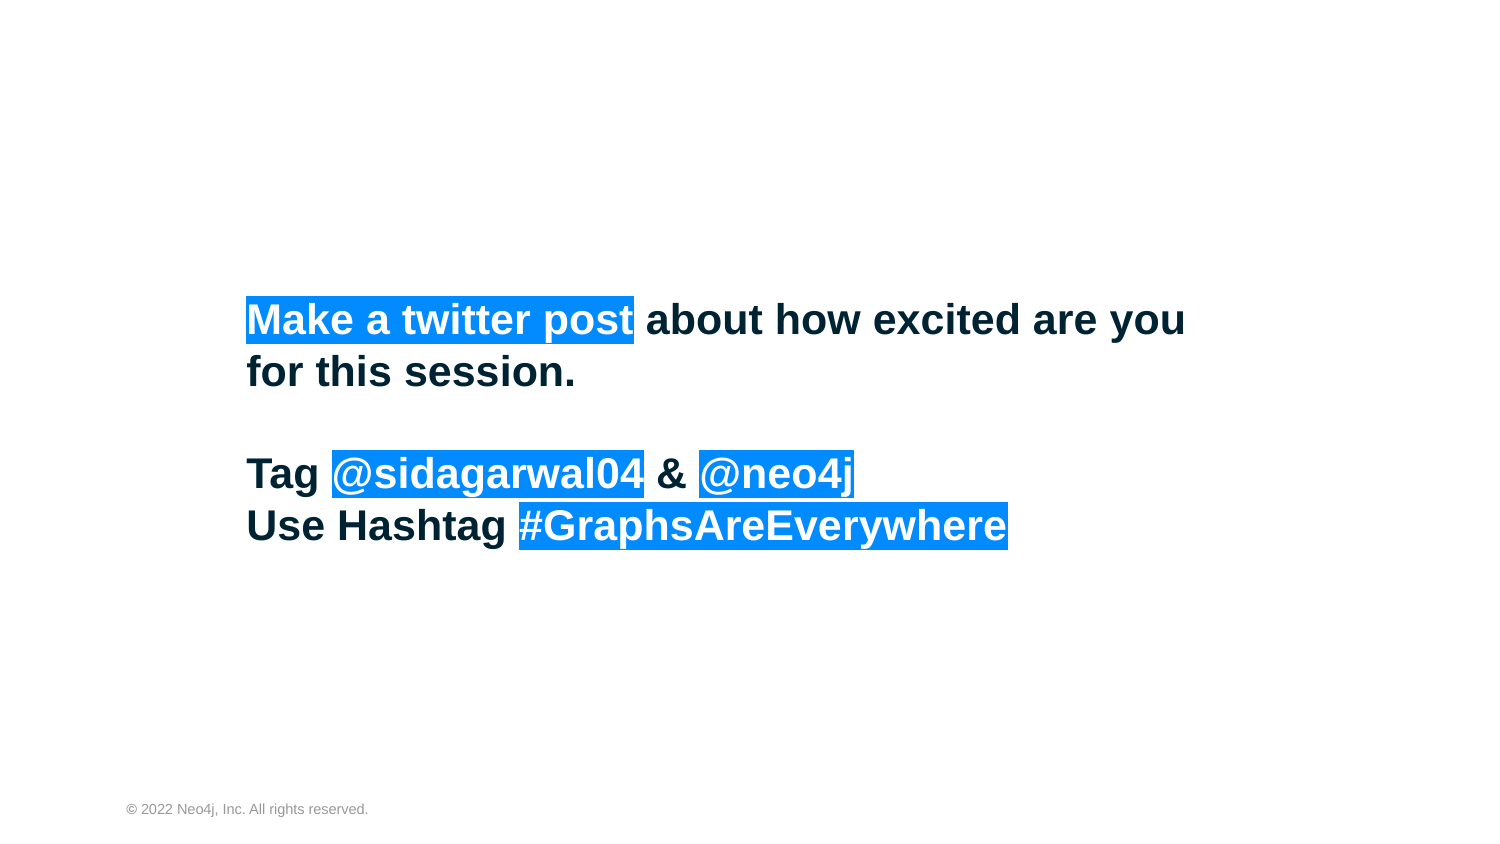

Make a twitter post about how excited are you for this session.

Tag @sidagarwal04 & @neo4j
Use Hashtag #GraphsAreEverywhere